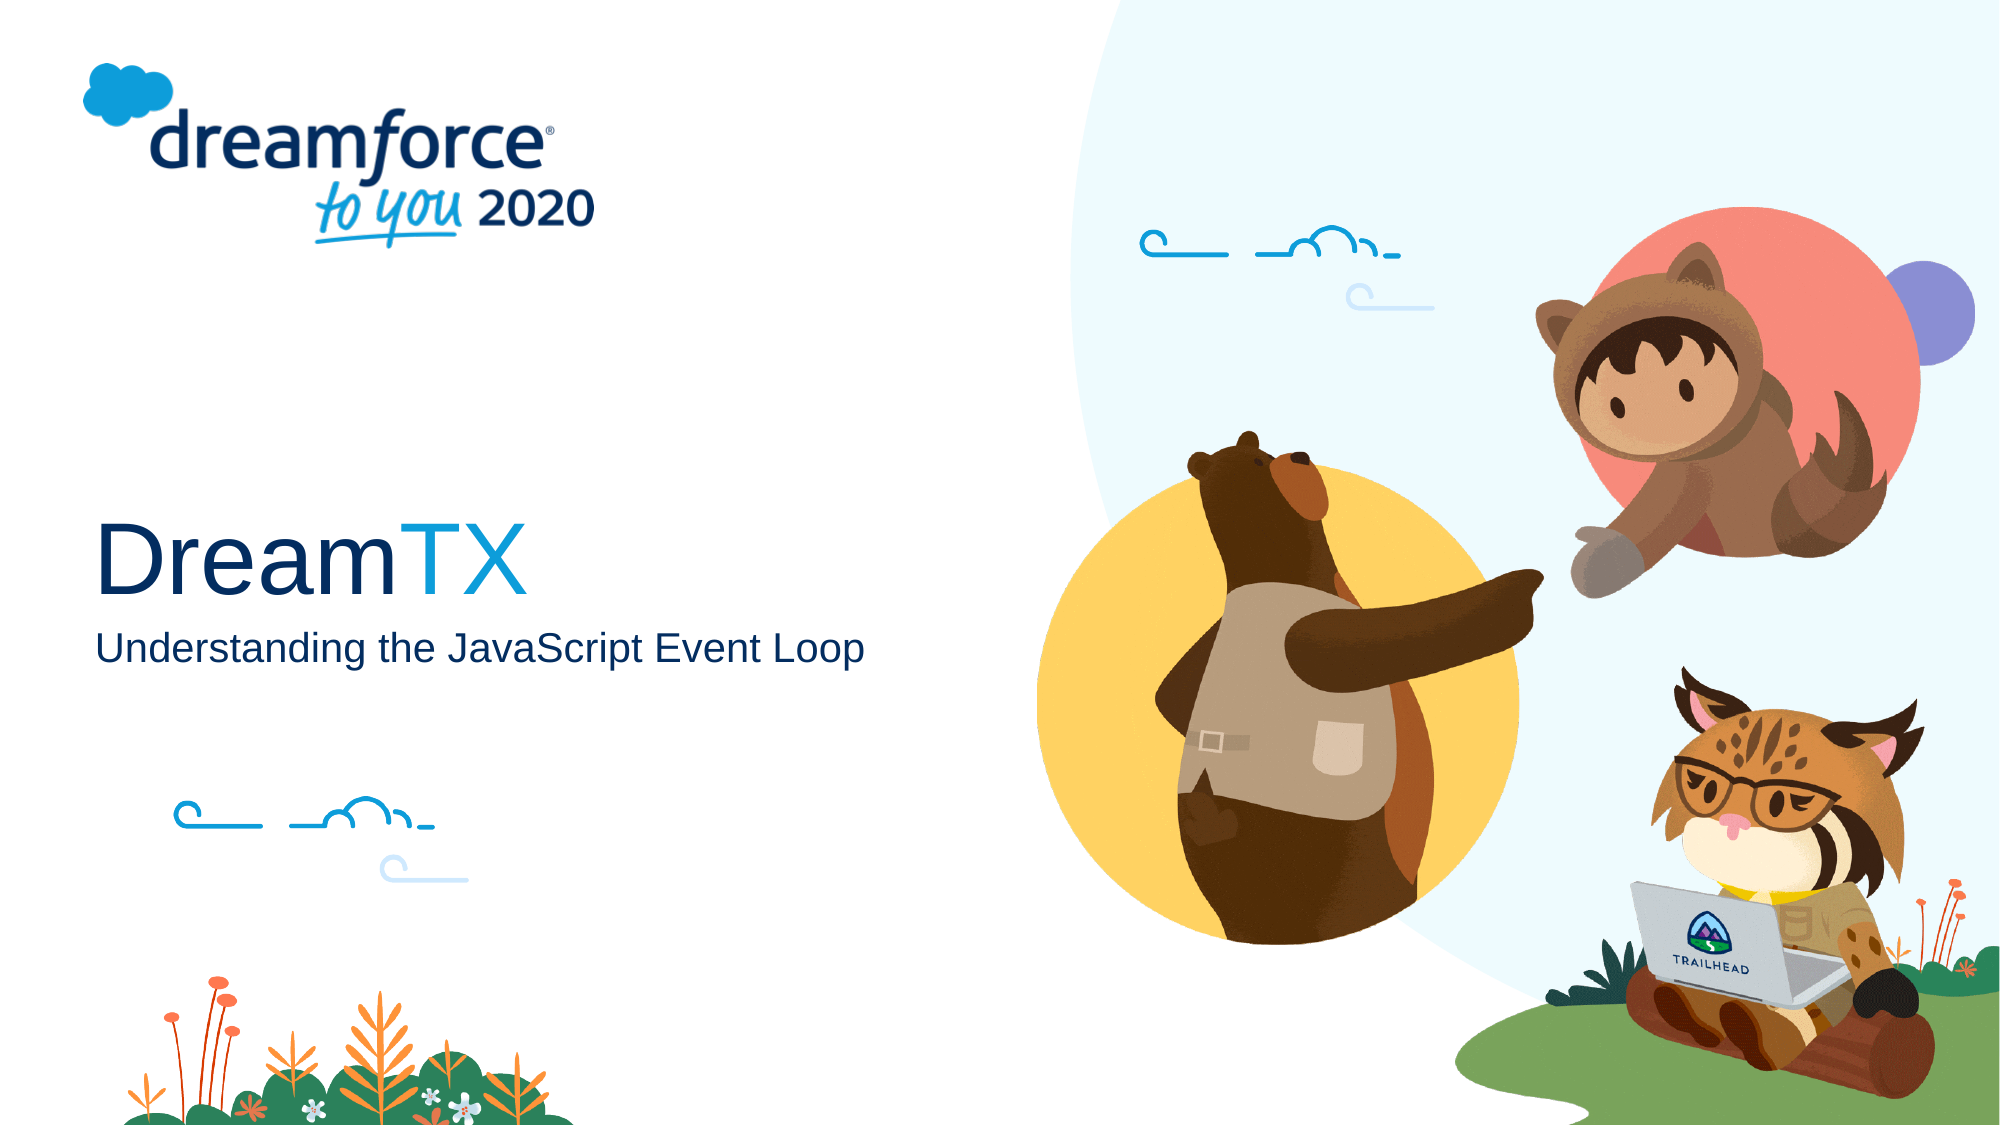

# DreamTX
Understanding the JavaScript Event Loop